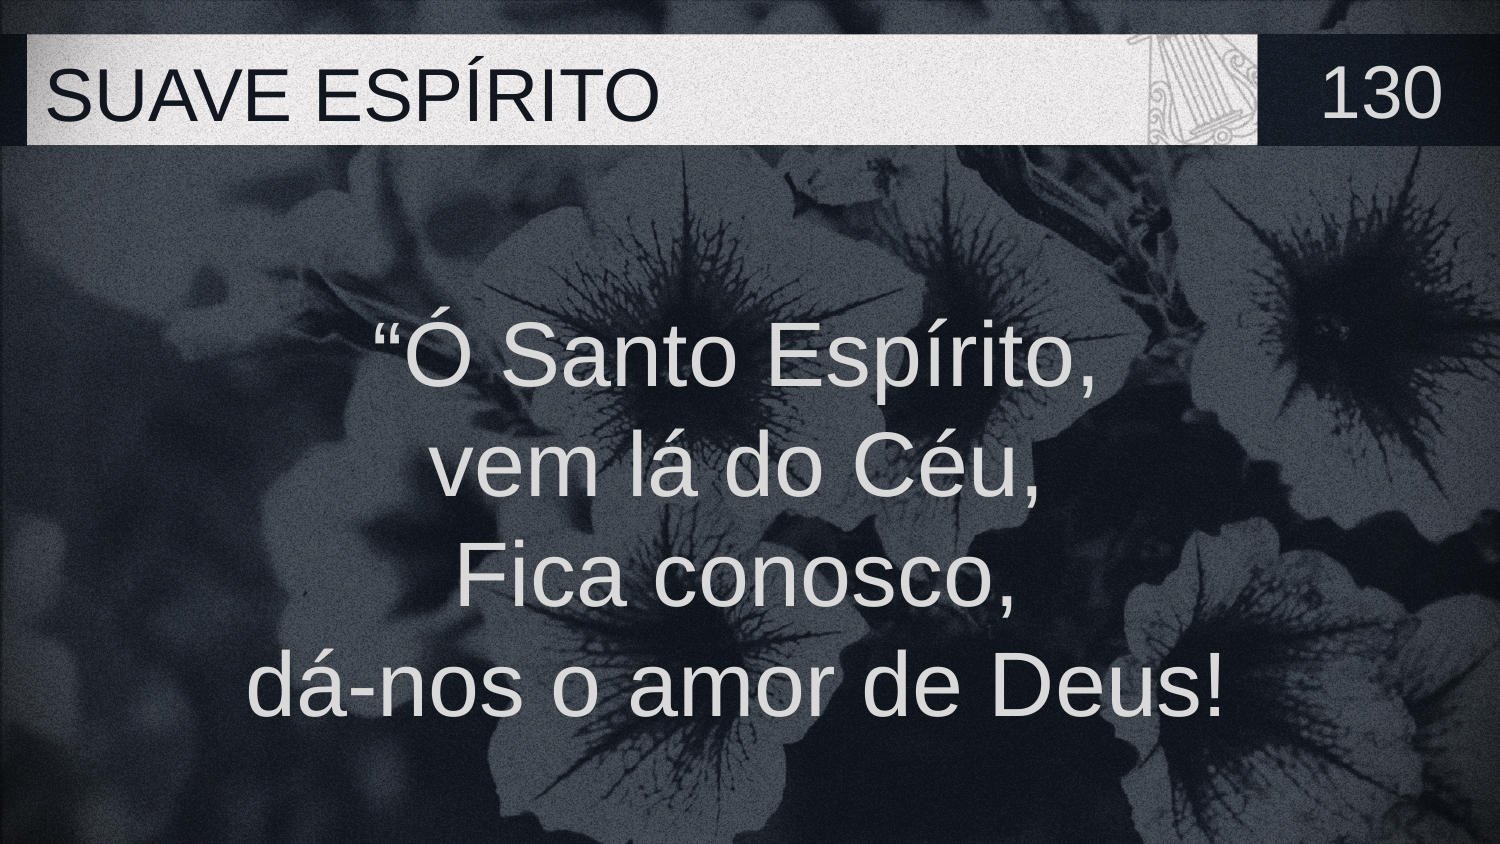

# SUAVE ESPÍRITO
130
“Ó Santo Espírito,
vem lá do Céu,
Fica conosco,
dá-nos o amor de Deus!